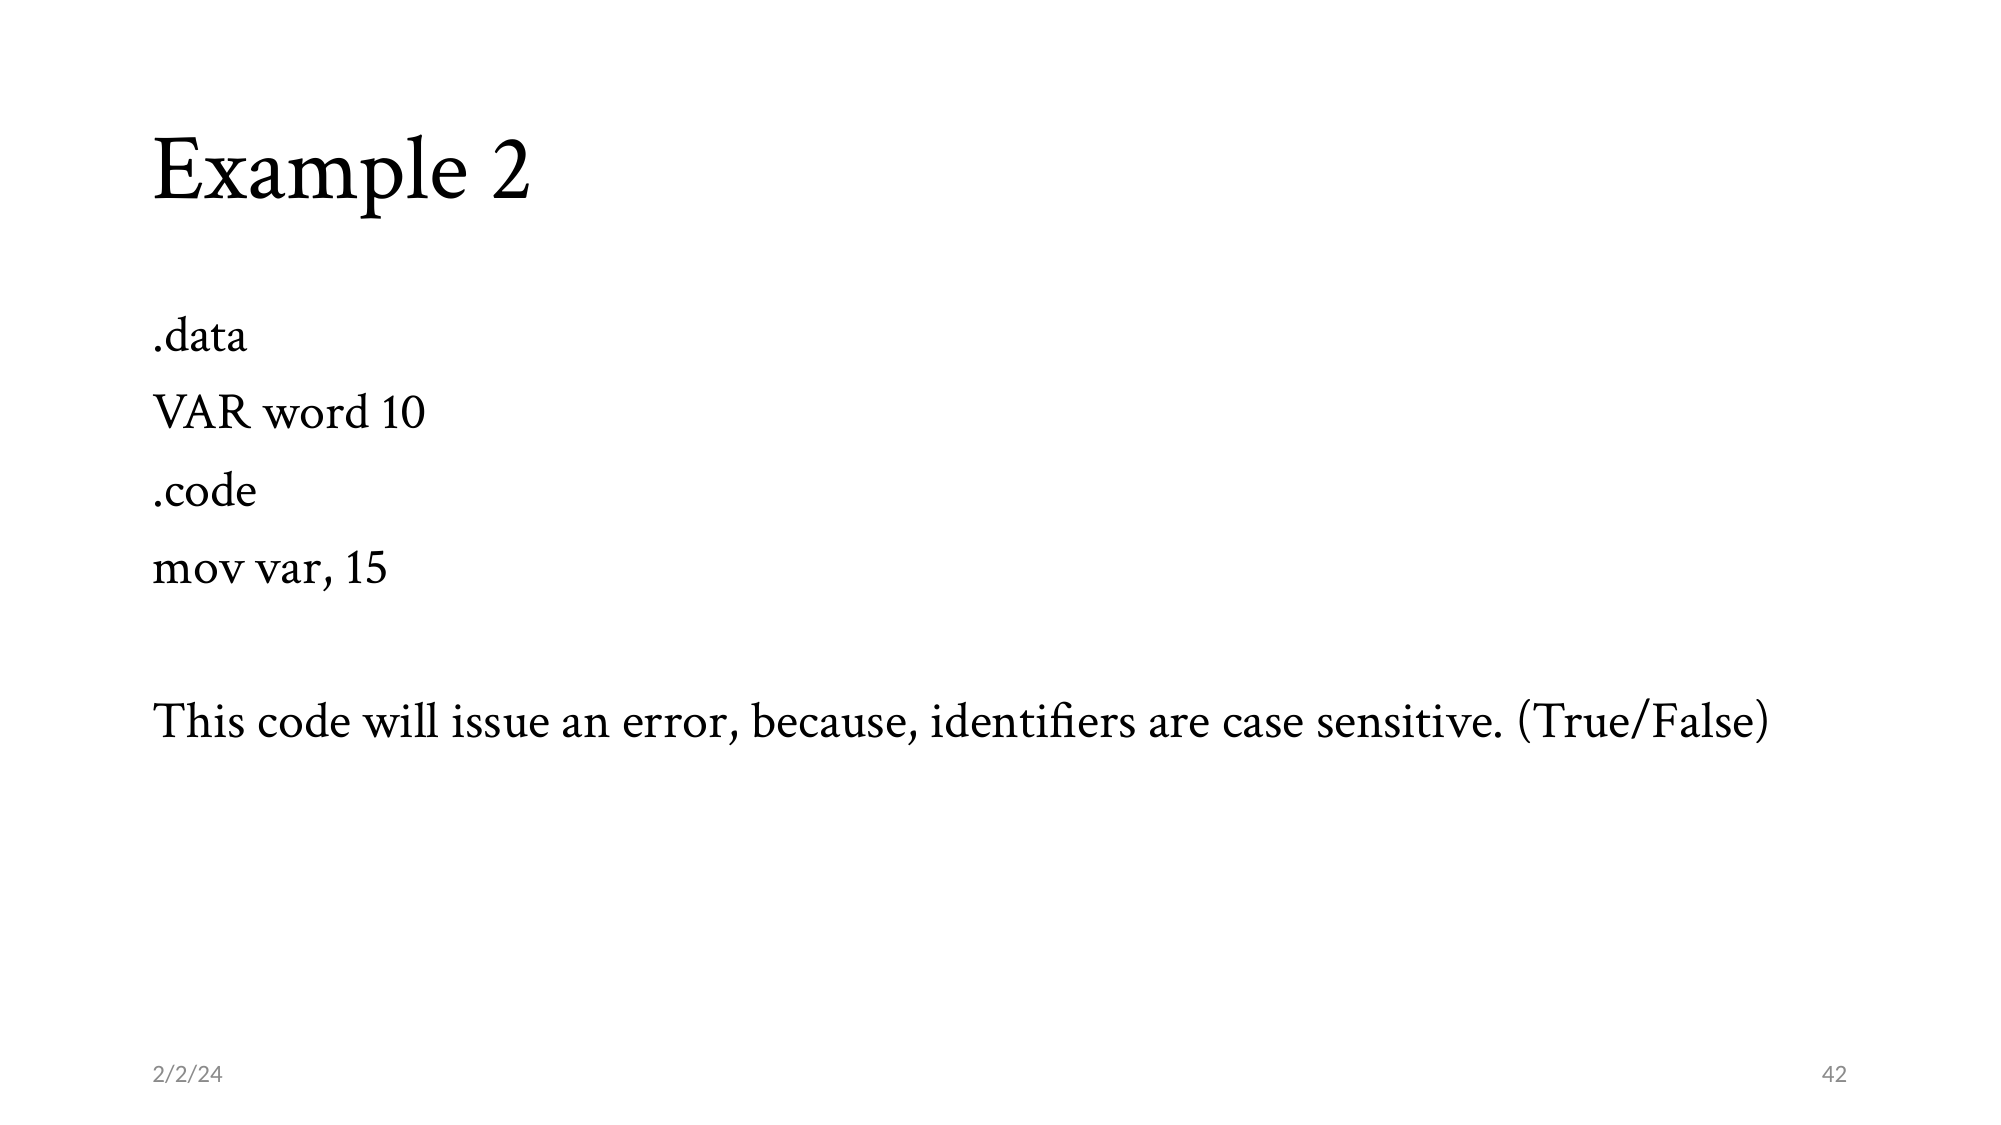

# Example 2
.data
VAR word 10
.code
mov var, 15

This code will issue an error, because, identifiers are case sensitive. (True/False)
2/2/24
42